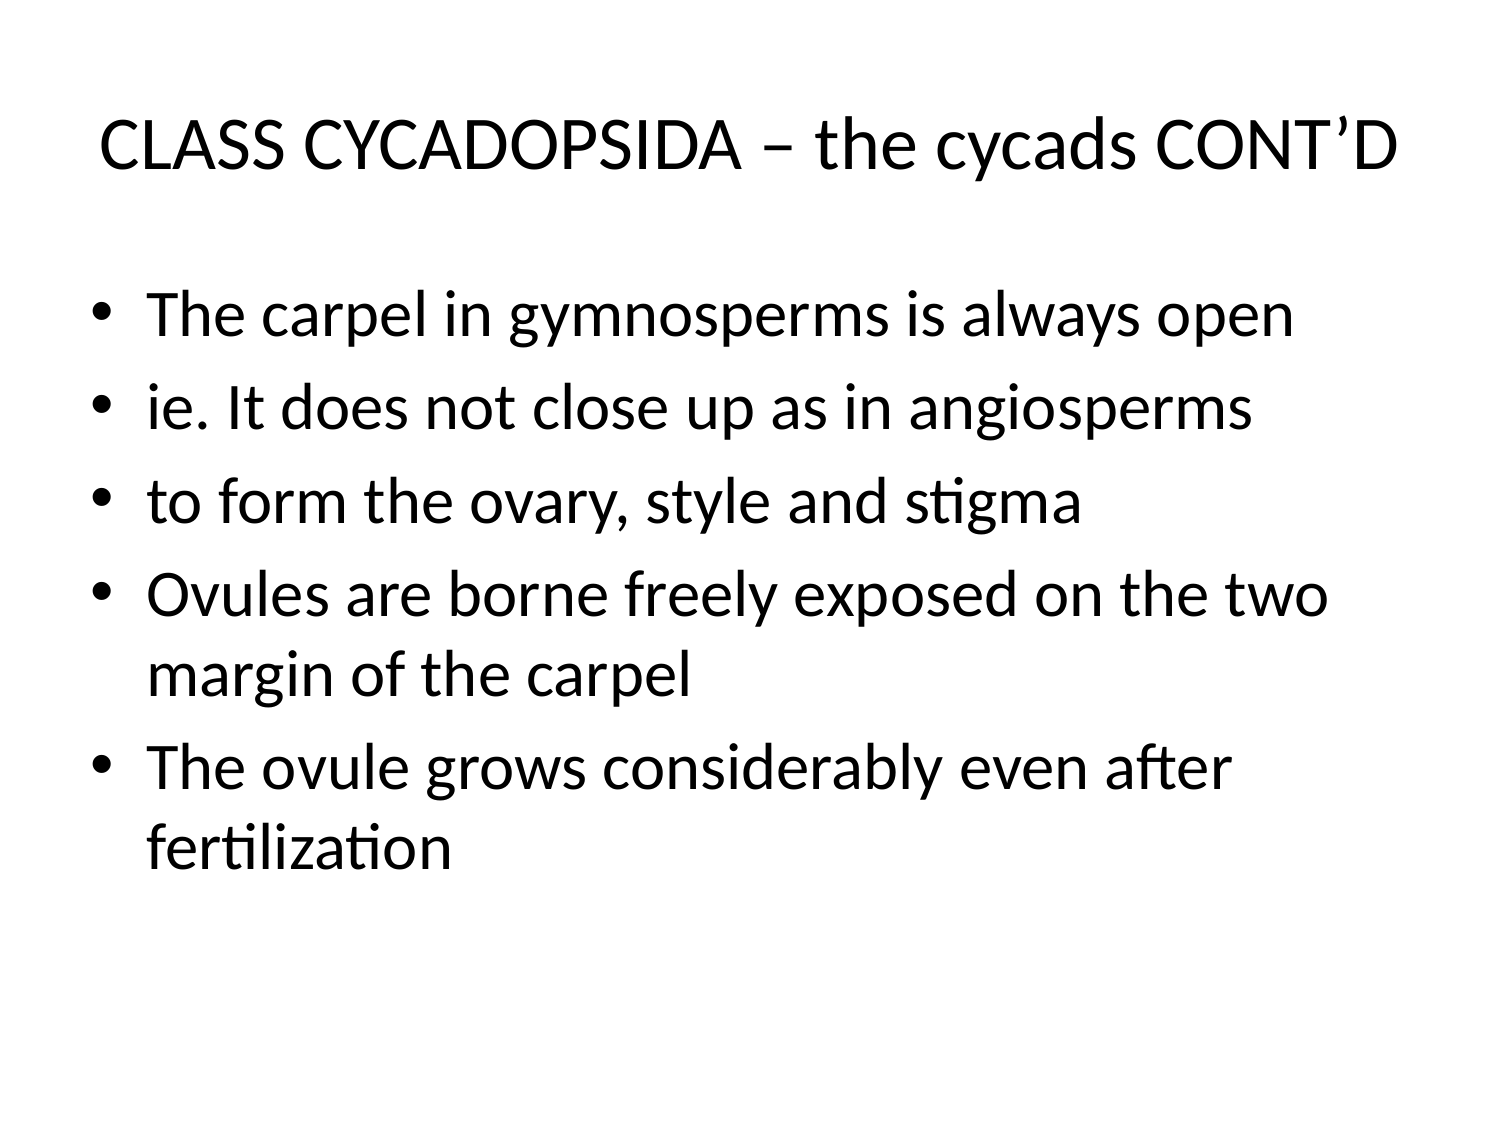

# CLASS CYCADOPSIDA – the cycads CONT’D
The carpel in gymnosperms is always open
ie. It does not close up as in angiosperms
to form the ovary, style and stigma
Ovules are borne freely exposed on the two margin of the carpel
The ovule grows considerably even after fertilization